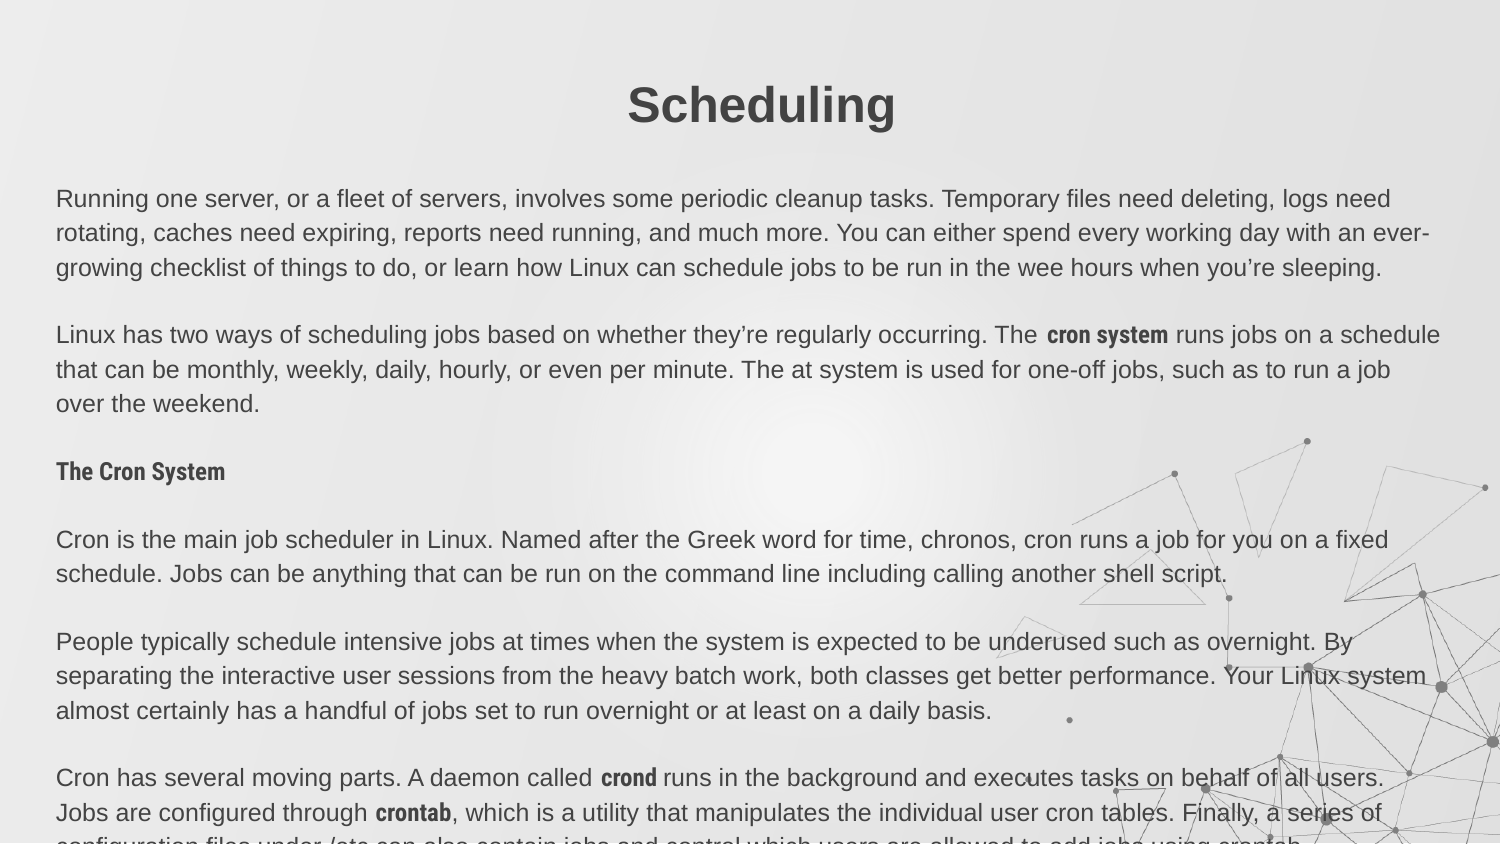

# Scheduling
Running one server, or a fleet of servers, involves some periodic cleanup tasks. Temporary files need deleting, logs need rotating, caches need expiring, reports need running, and much more. You can either spend every working day with an ever-growing checklist of things to do, or learn how Linux can schedule jobs to be run in the wee hours when you’re sleeping.
Linux has two ways of scheduling jobs based on whether they’re regularly occurring. The cron system runs jobs on a schedule that can be monthly, weekly, daily, hourly, or even per minute. The at system is used for one-off jobs, such as to run a job over the weekend.
The Cron System
Cron is the main job scheduler in Linux. Named after the Greek word for time, chronos, cron runs a job for you on a fixed schedule. Jobs can be anything that can be run on the command line including calling another shell script.
People typically schedule intensive jobs at times when the system is expected to be underused such as overnight. By separating the interactive user sessions from the heavy batch work, both classes get better performance. Your Linux system almost certainly has a handful of jobs set to run overnight or at least on a daily basis.
Cron has several moving parts. A daemon called crond runs in the background and executes tasks on behalf of all users. Jobs are configured through crontab, which is a utility that manipulates the individual user cron tables. Finally, a series of configuration files under /etc can also contain jobs and control which users are allowed to add jobs using crontab.